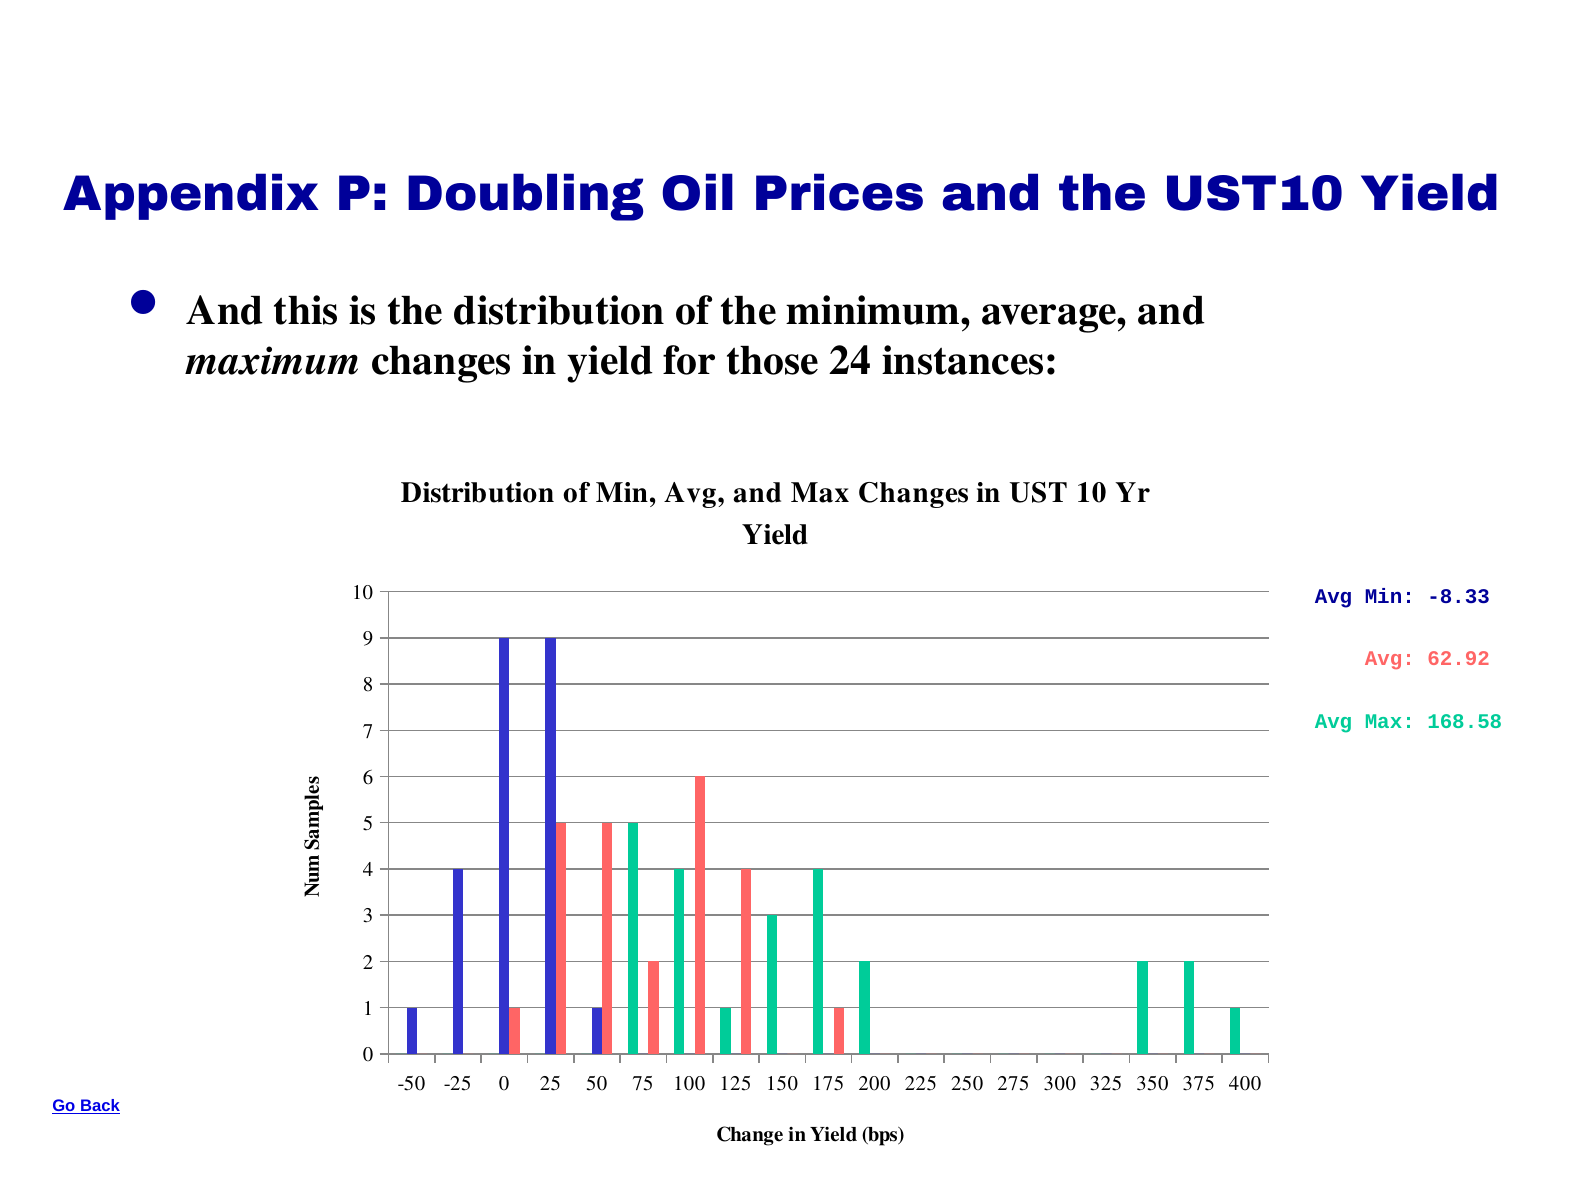

# Appendix P: Doubling Oil Prices and the UST10 Yield
And this is the distribution of the minimum, average, and maximum changes in yield for those 24 instances:

### Chart: Distribution of Min, Avg, and Max Changes in UST 10 Yr Yield

| Category |  |  |  |
|---|---|---|---|
| -50 | 0.0 | 1.0 | 0.0 |
| -25 | 0.0 | 4.0 | 0.0 |
| 0 | 0.0 | 9.0 | 1.0 |
| 25 | 0.0 | 9.0 | 5.0 |
| 50 | 0.0 | 1.0 | 5.0 |
| 75 | 5.0 | 0.0 | 2.0 |
| 100 | 4.0 | 0.0 | 6.0 |
| 125 | 1.0 | 0.0 | 4.0 |
| 150 | 3.0 | 0.0 | 0.0 |
| 175 | 4.0 | 0.0 | 1.0 |
| 200 | 2.0 | 0.0 | 0.0 |
| 225 | 0.0 | 0.0 | 0.0 |
| 250 | 0.0 | 0.0 | 0.0 |
| 275 | 0.0 | 0.0 | 0.0 |
| 300 | 0.0 | 0.0 | 0.0 |
| 325 | 0.0 | 0.0 | 0.0 |
| 350 | 2.0 | 0.0 | 0.0 |
| 375 | 2.0 | 0.0 | 0.0 |
| 400 | 1.0 | 0.0 | 0.0 |
Avg Min: -8.33
    Avg: 62.92
Avg Max: 168.58
Go Back